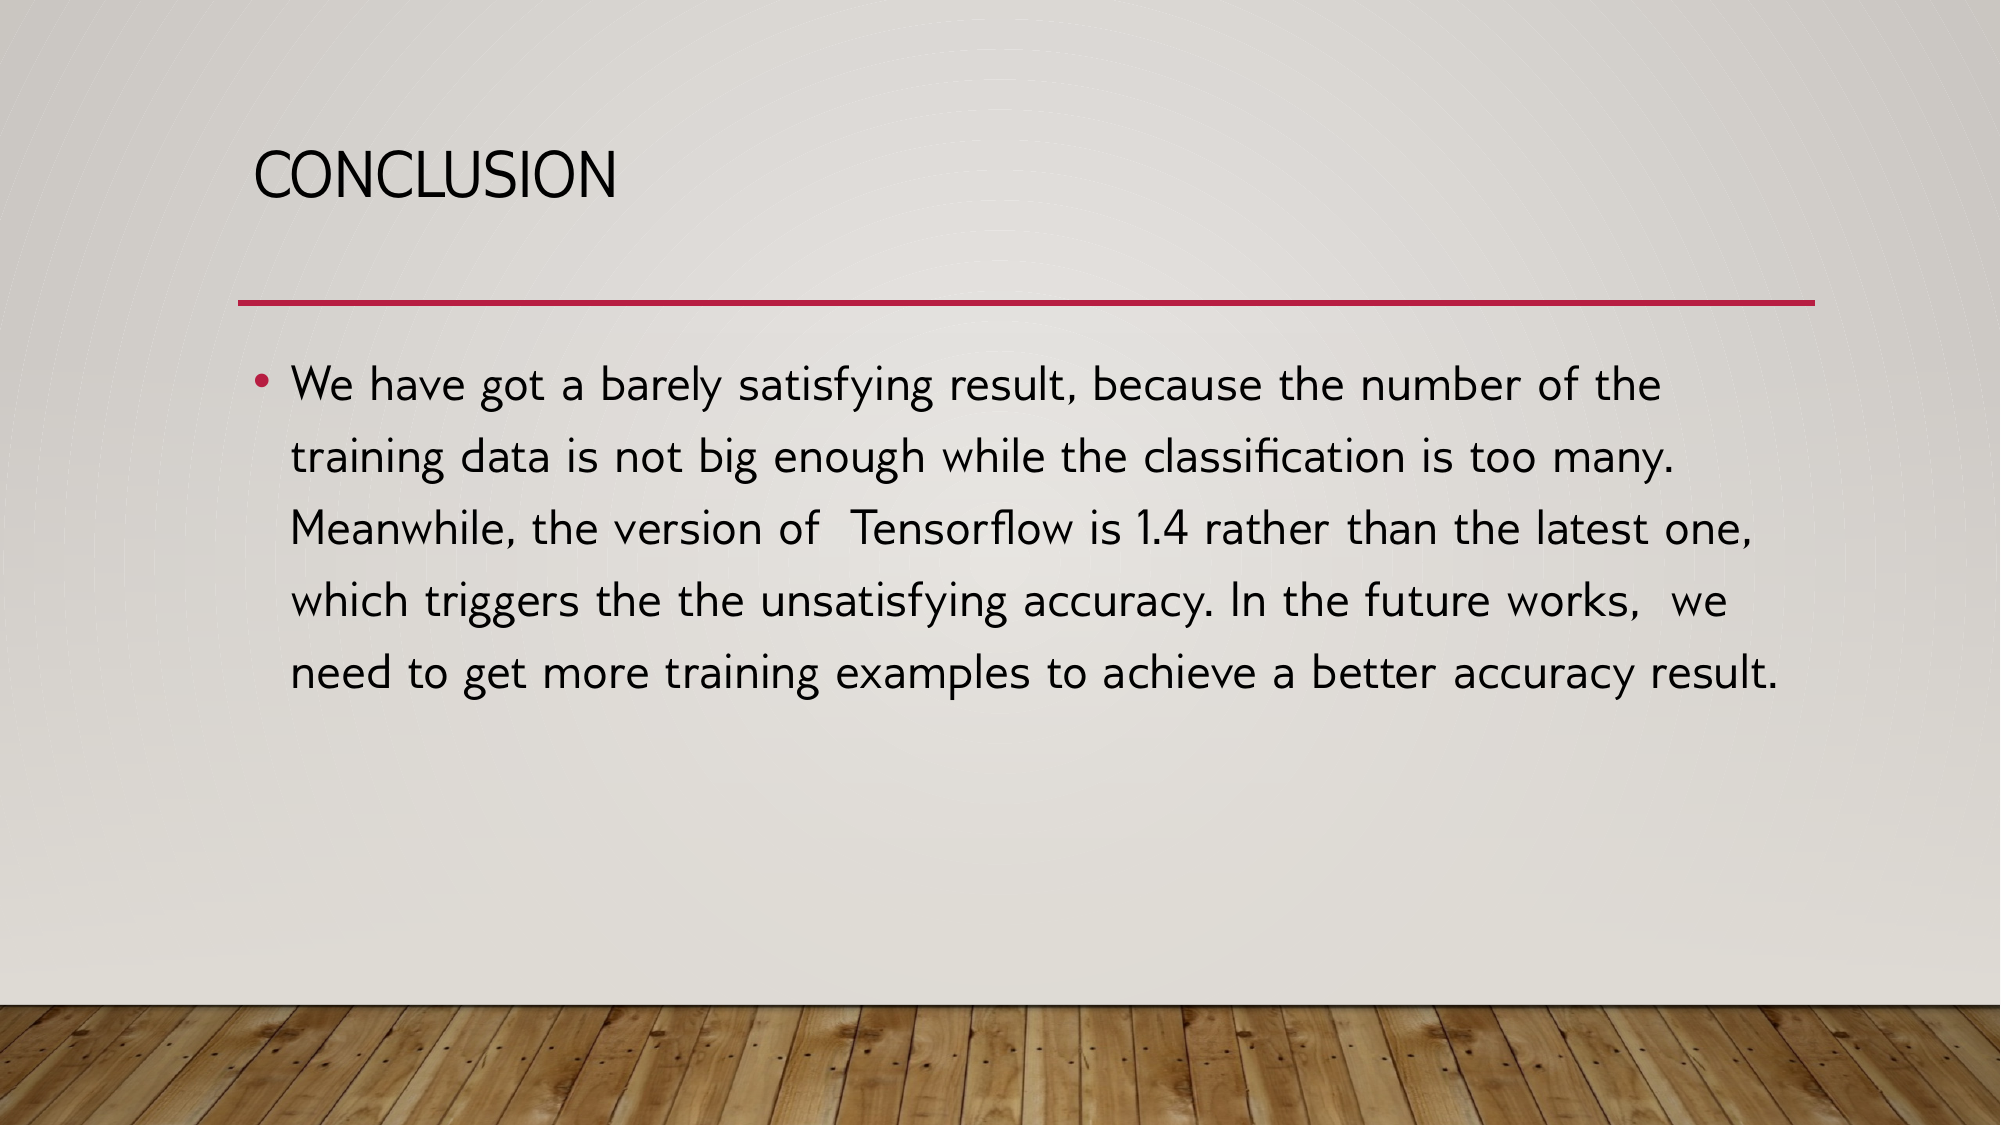

# conclusion
We have got a barely satisfying result, because the number of the training data is not big enough while the classification is too many. Meanwhile, the version of  Tensorflow is 1.4 rather than the latest one, which triggers the the unsatisfying accuracy. In the future works,  we need to get more training examples to achieve a better accuracy result.